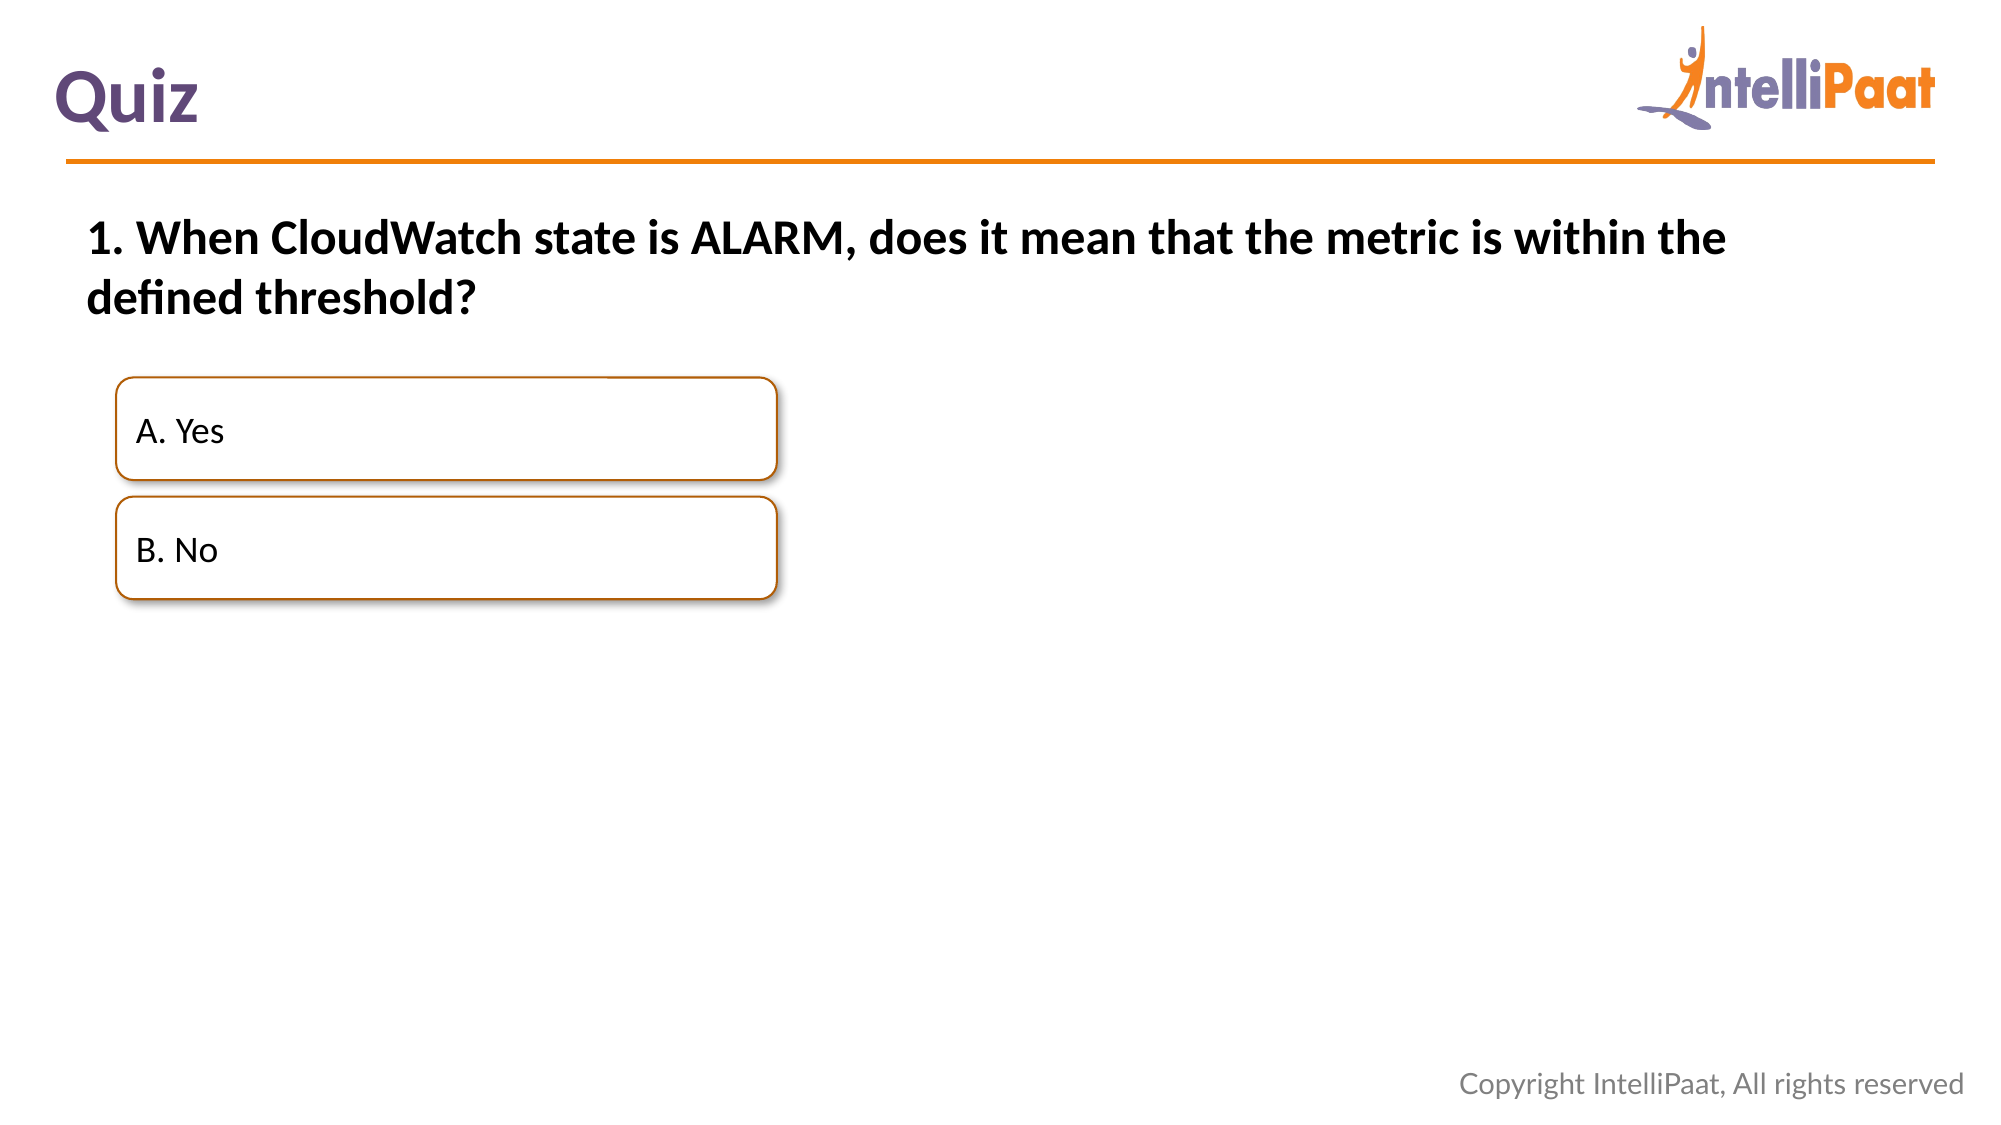

Quiz
1. When CloudWatch state is ALARM, does it mean that the metric is within the defined threshold?
A. Yes
B. No